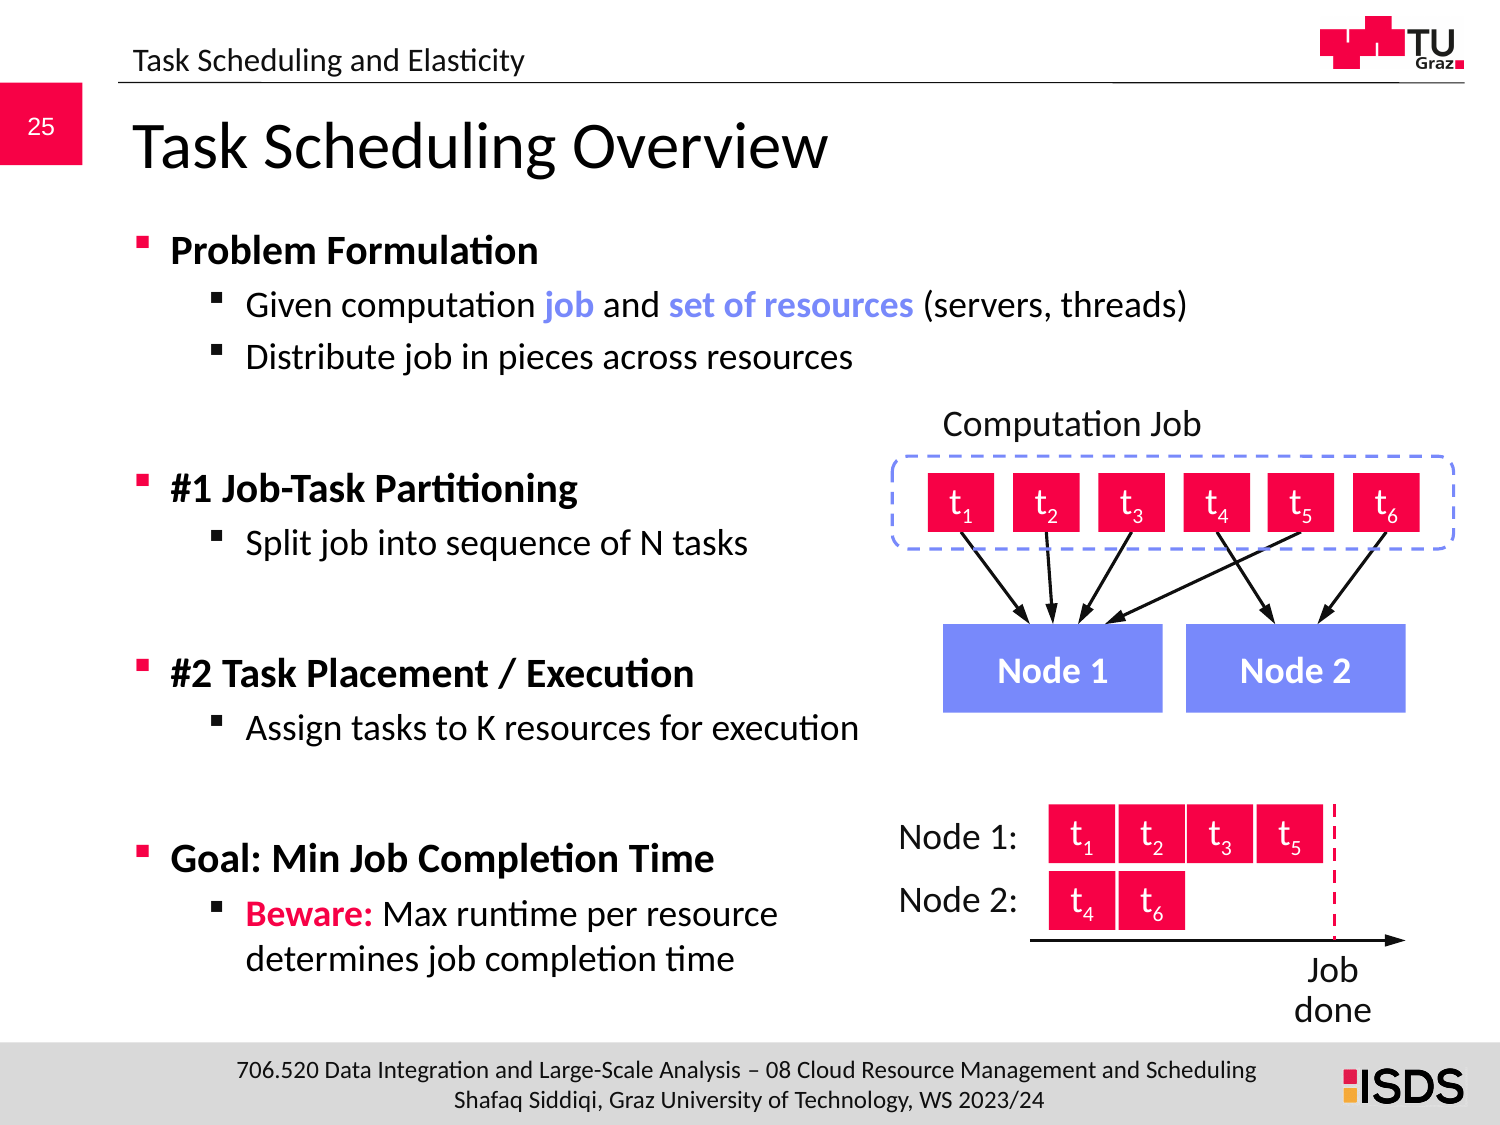

Task Scheduling and Elasticity
# Task Scheduling Overview
Problem Formulation
Given computation job and set of resources (servers, threads)
Distribute job in pieces across resources

#1 Job-Task Partitioning
Split job into sequence of N tasks

#2 Task Placement / Execution
Assign tasks to K resources for execution

Goal: Min Job Completion Time
Beware: Max runtime per resource
determines job completion time
Computation Job

t1
t2
t3
t4
t5
t6
Node 1
Node 2
Node 1:
t1
t2
t3
t5
Node 2:
t4
t6
Job done